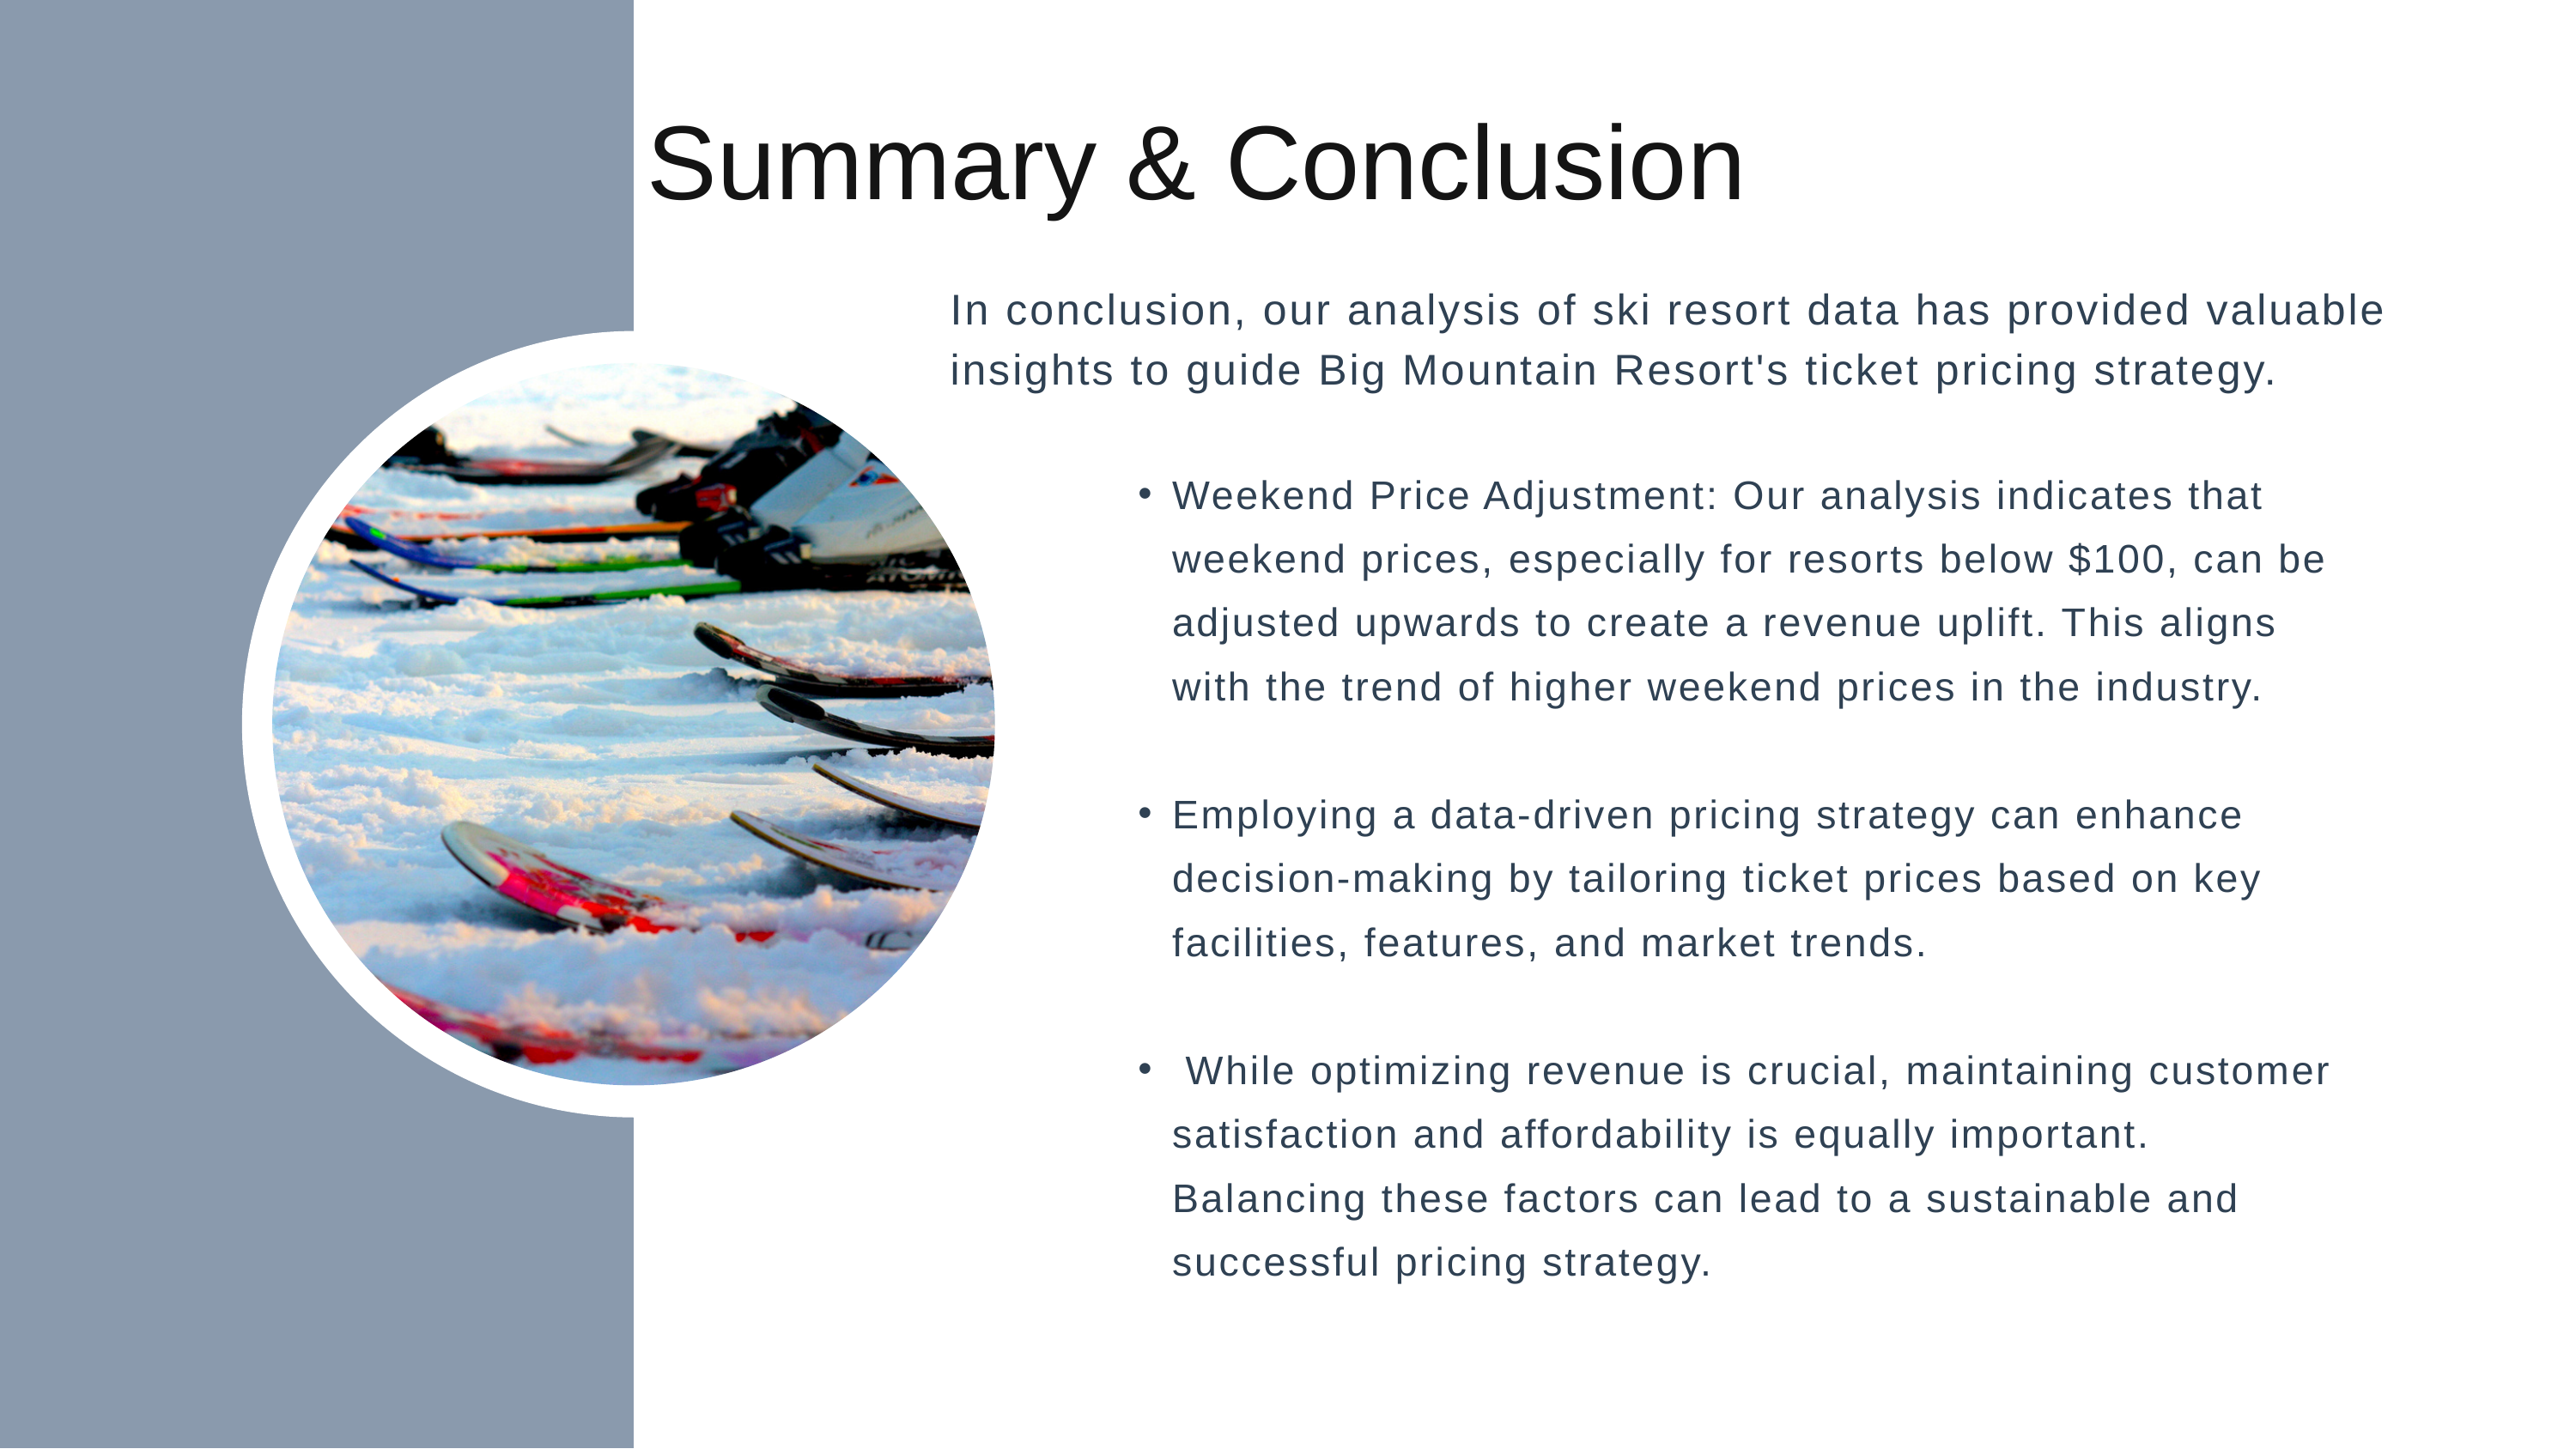

Summary & Conclusion
In conclusion, our analysis of ski resort data has provided valuable insights to guide Big Mountain Resort's ticket pricing strategy.

Weekend Price Adjustment: Our analysis indicates that weekend prices, especially for resorts below $100, can be adjusted upwards to create a revenue uplift. This aligns with the trend of higher weekend prices in the industry.

Employing a data-driven pricing strategy can enhance decision-making by tailoring ticket prices based on key facilities, features, and market trends.

 While optimizing revenue is crucial, maintaining customer satisfaction and affordability is equally important. Balancing these factors can lead to a sustainable and successful pricing strategy.